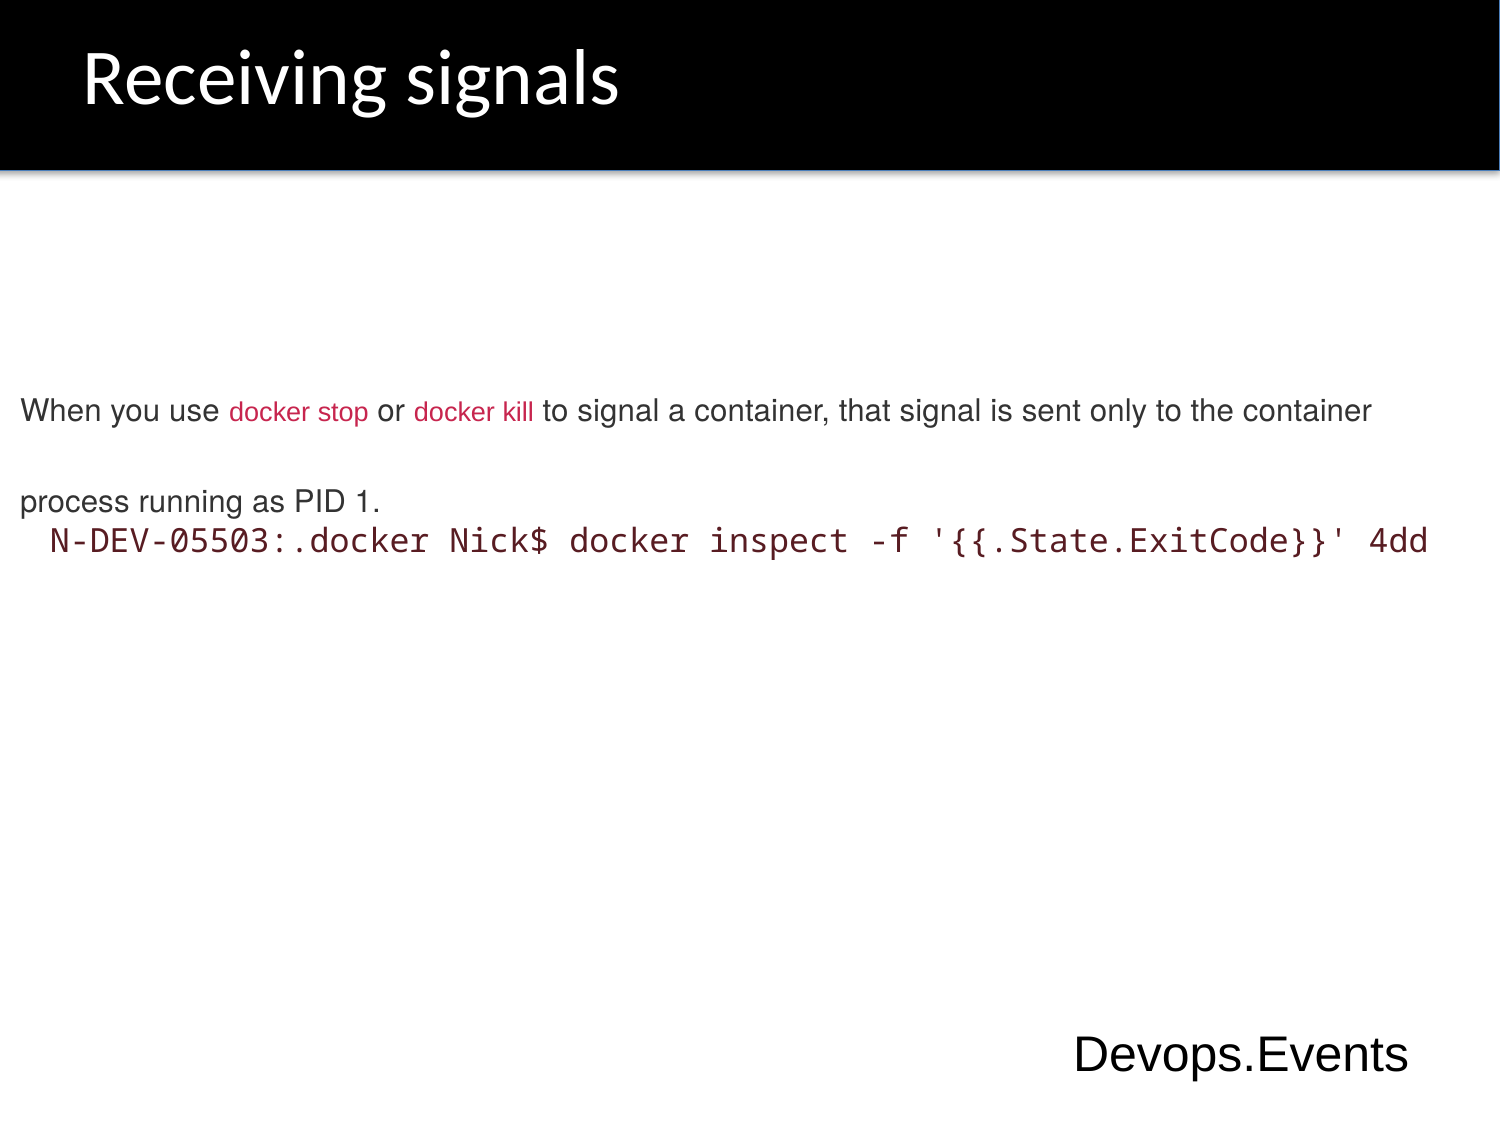

# Receiving signals
When you use docker stop or docker kill to signal a container, that signal is sent only to the container process running as PID 1.
N-DEV-05503:.docker Nick$ docker inspect -f '{{.State.ExitCode}}' 4dd
Devops.Events